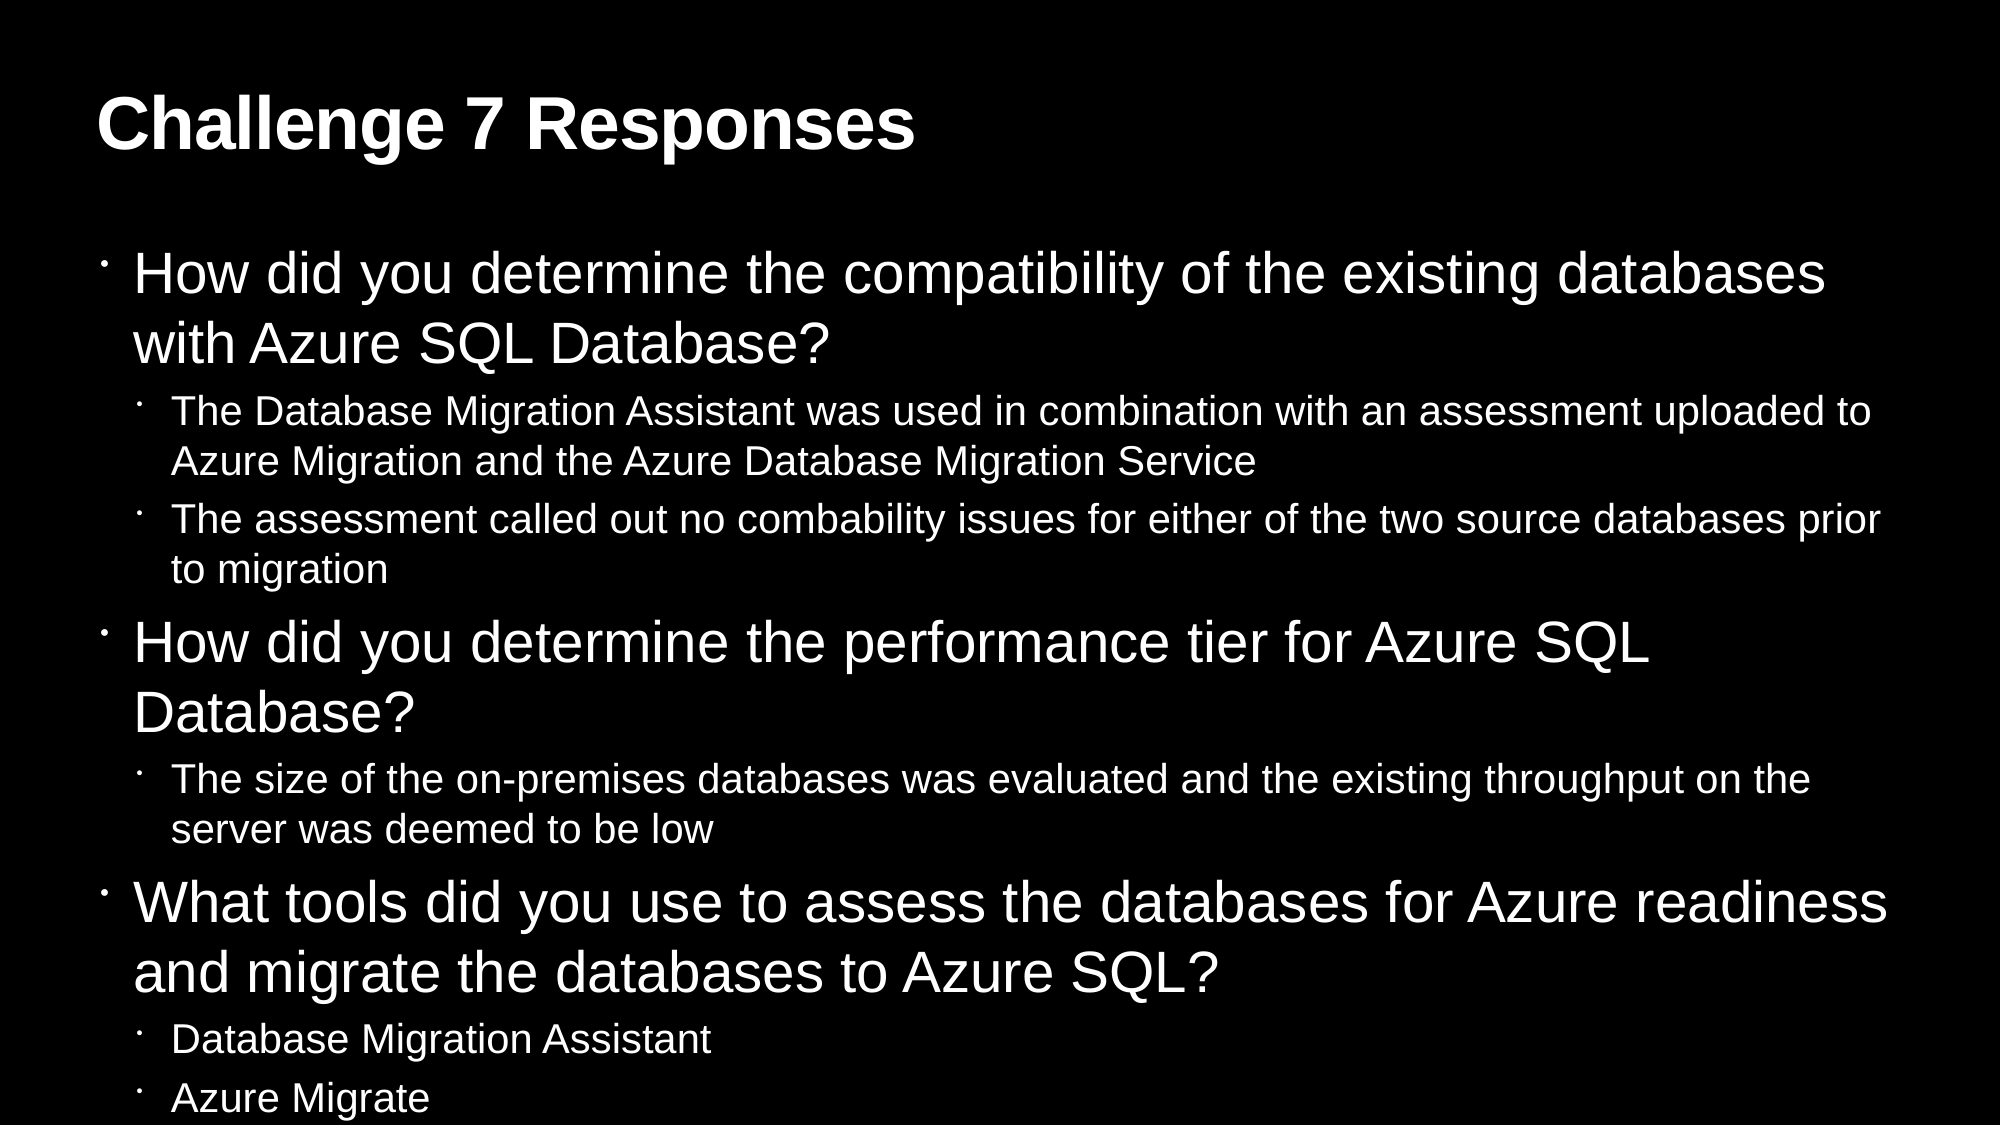

# Challenge 7 Responses
How did you determine the compatibility of the existing databases with Azure SQL Database?
The Database Migration Assistant was used in combination with an assessment uploaded to Azure Migration and the Azure Database Migration Service
The assessment called out no combability issues for either of the two source databases prior to migration
How did you determine the performance tier for Azure SQL Database?
The size of the on-premises databases was evaluated and the existing throughput on the server was deemed to be low
What tools did you use to assess the databases for Azure readiness and migrate the databases to Azure SQL?
Database Migration Assistant
Azure Migrate
Azure Database Migration Service